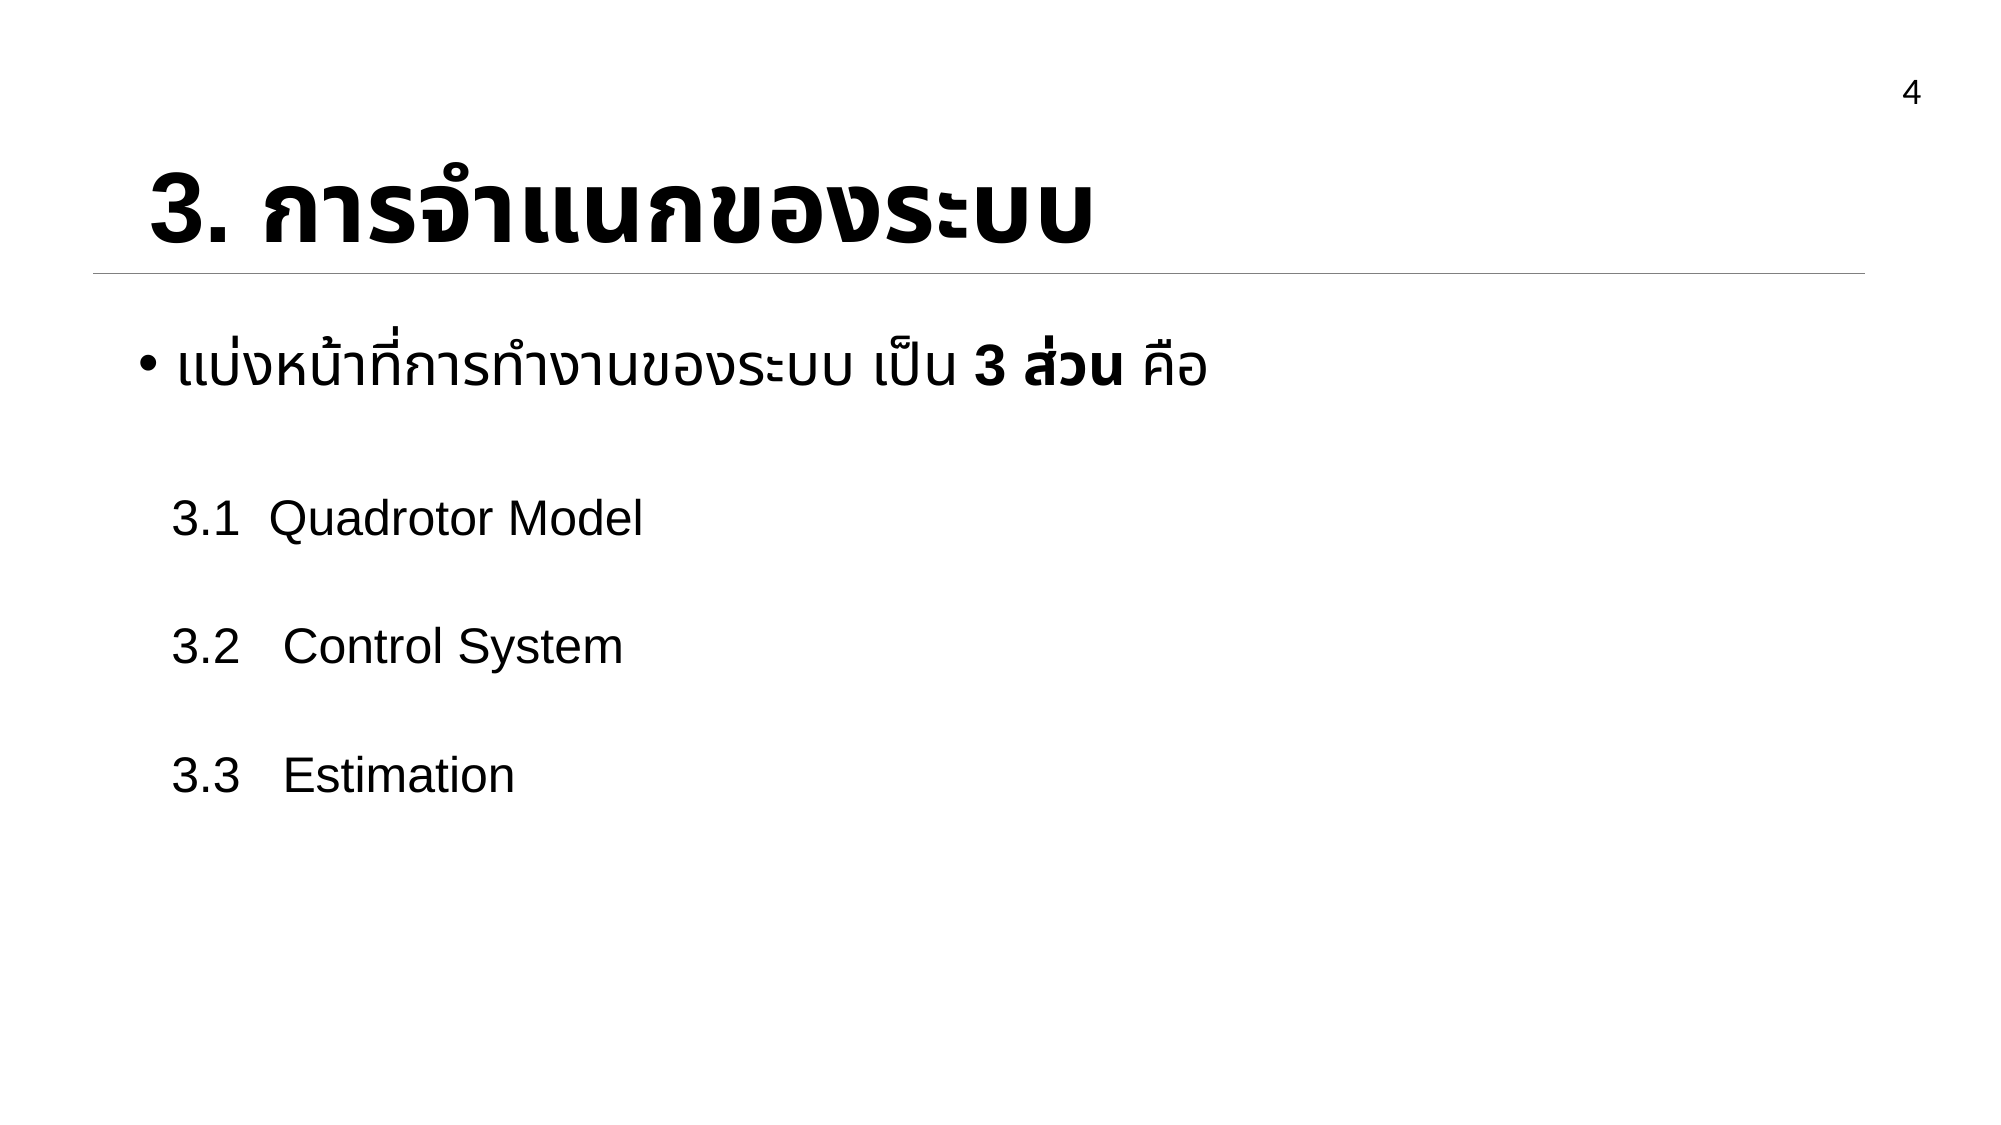

4
3. การจำแนกของระบบ
แบ่งหน้าที่การทำงานของระบบ เป็น 3 ส่วน คือ

3.1  Quadrotor Model

3.2   Control System

3.3   Estimation